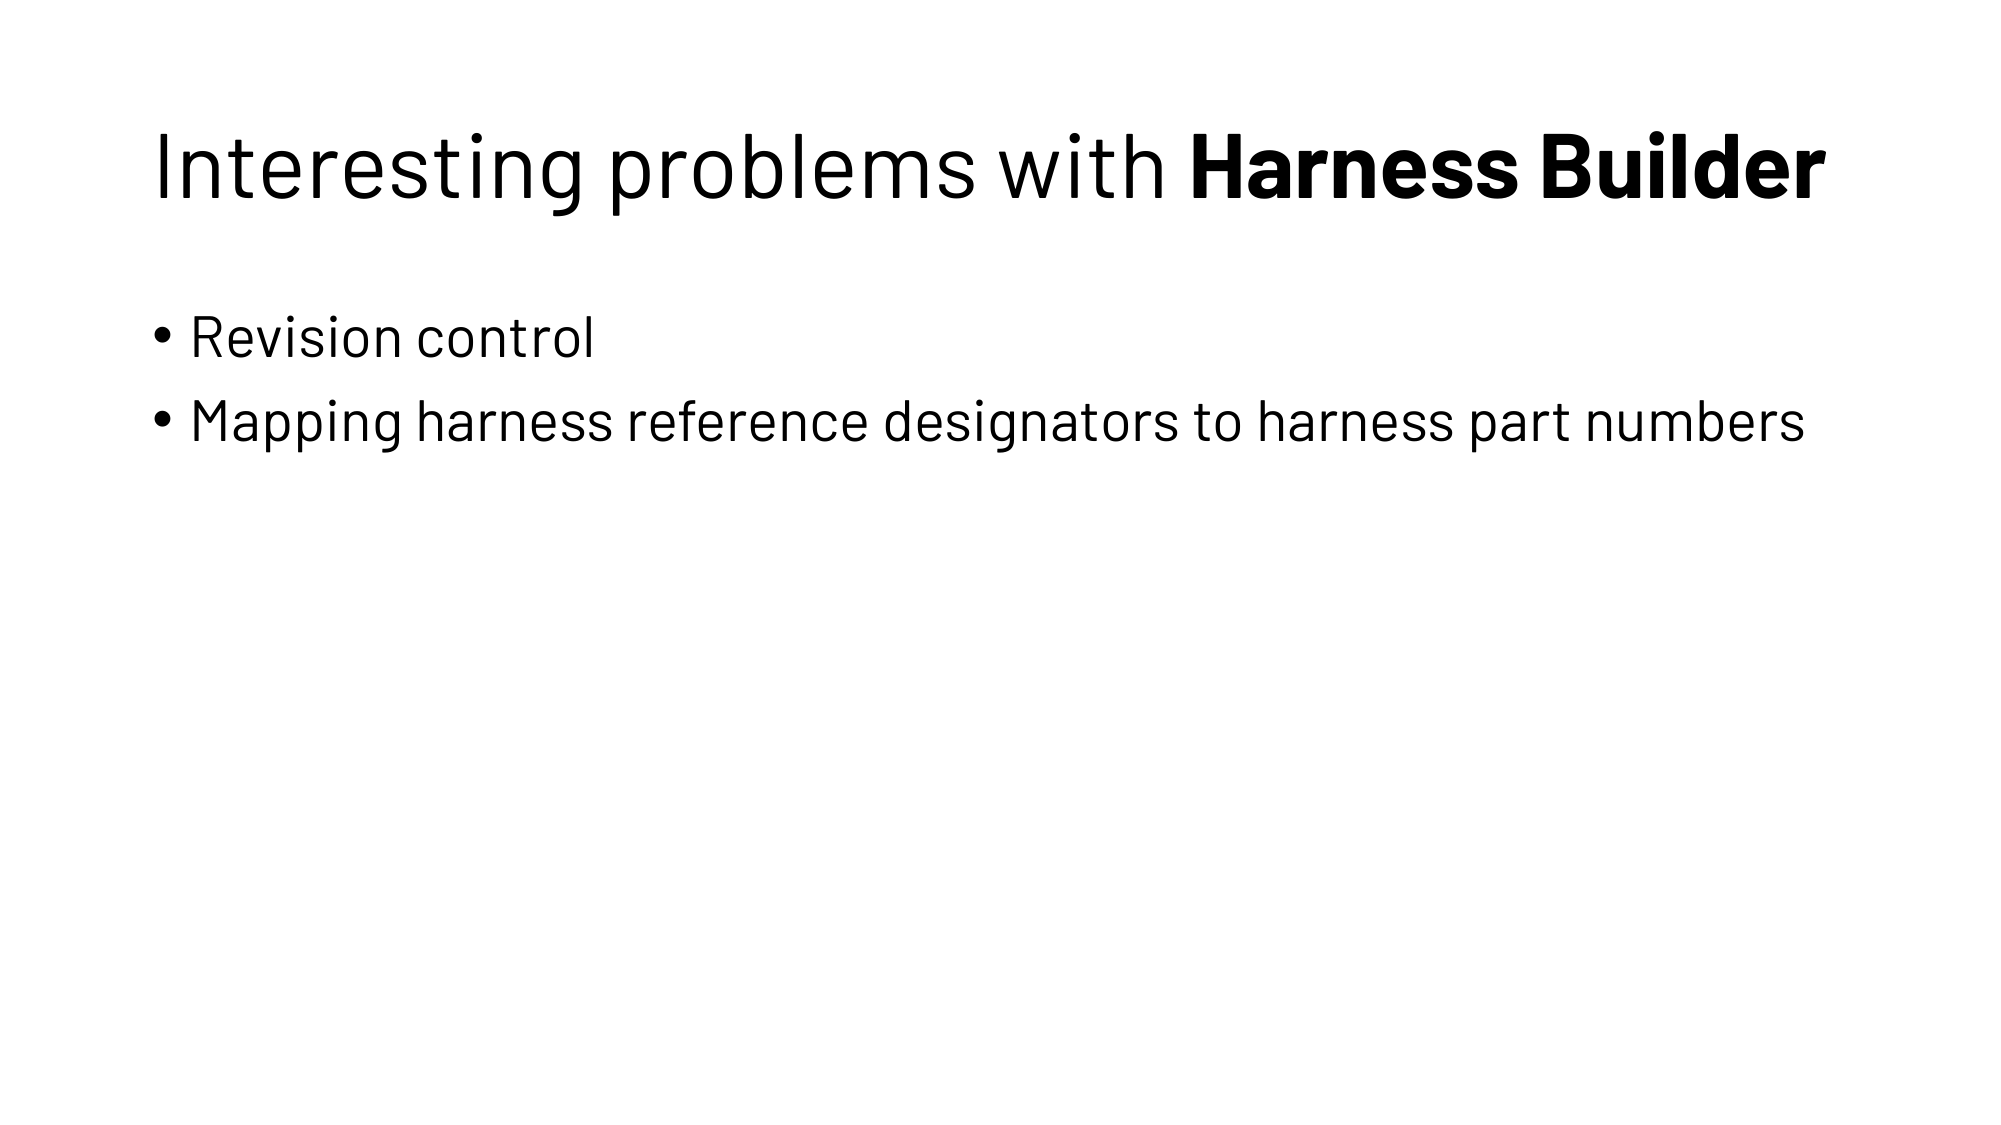

# Interesting problems with Harness Builder
Revision control
Mapping harness reference designators to harness part numbers